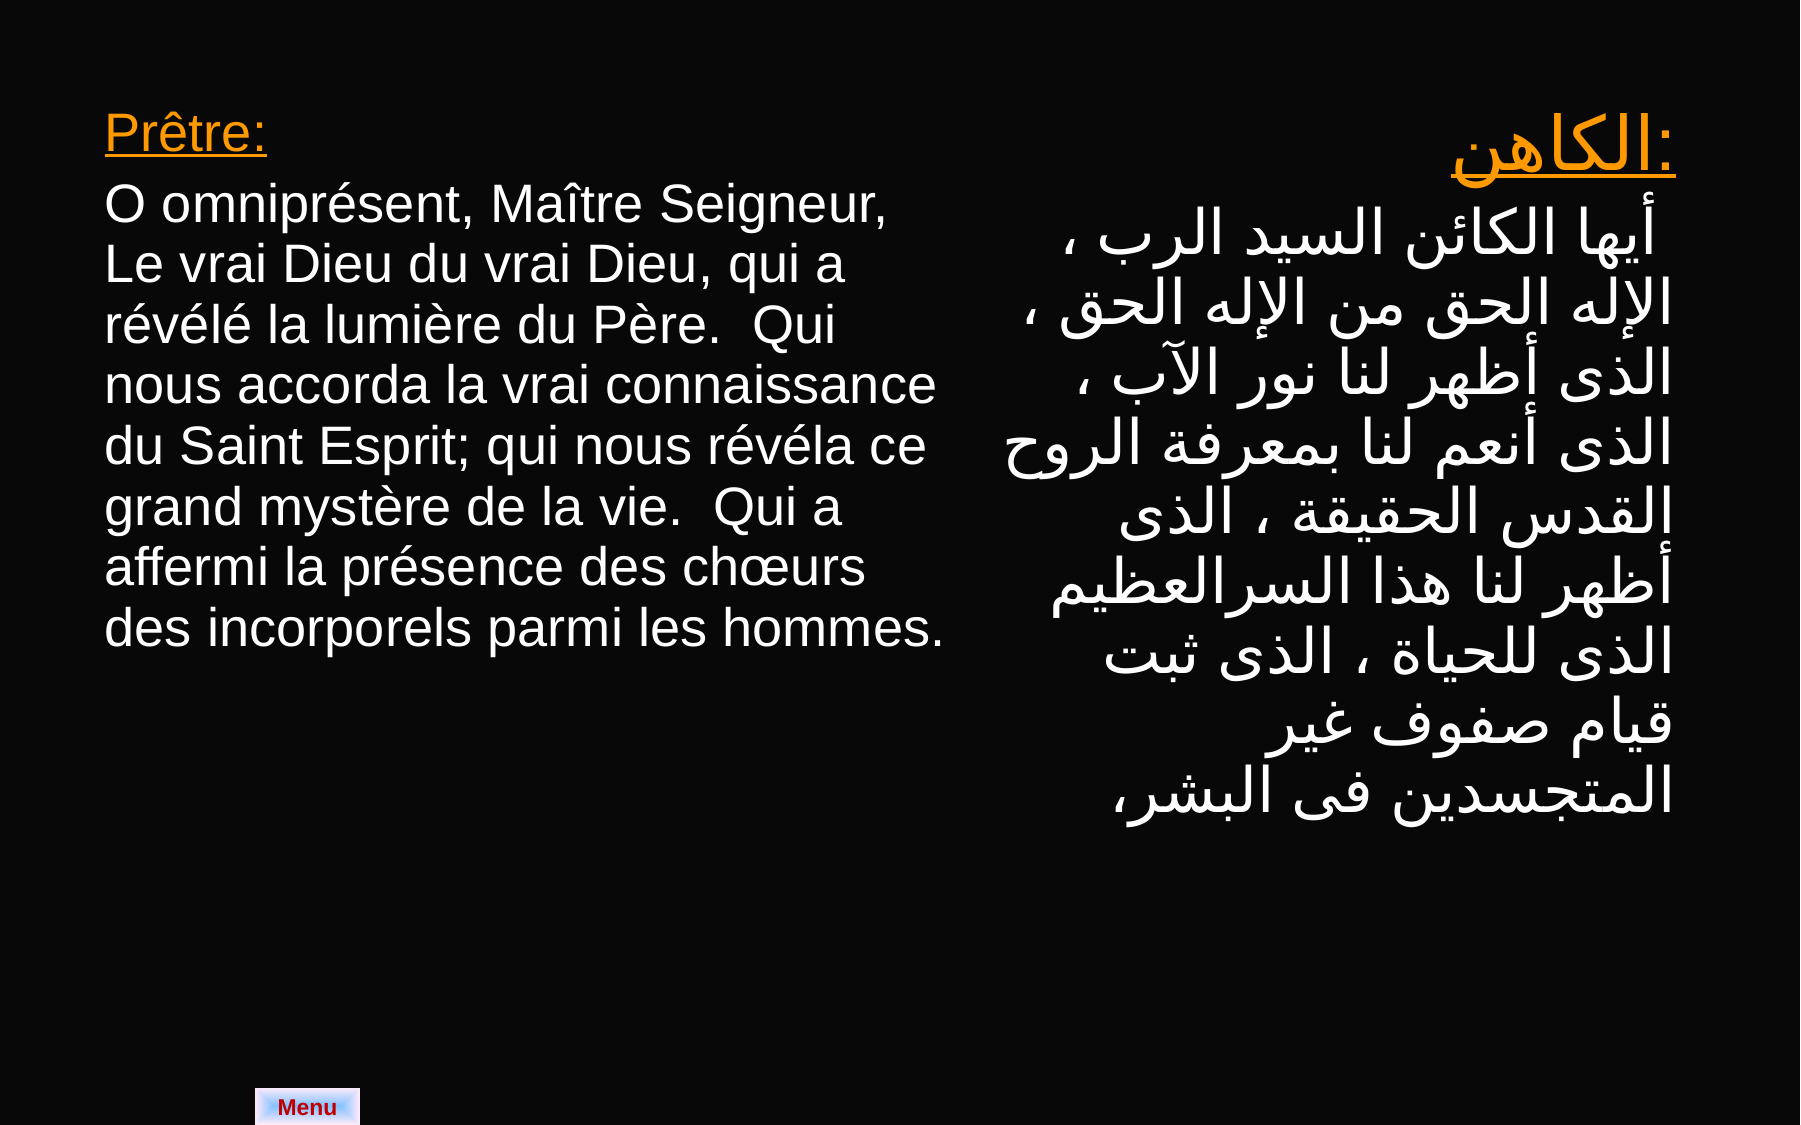

| Prêtre: O omniprésent, Maître Seigneur, Le vrai Dieu du vrai Dieu, qui a révélé la lumière du Père. Qui nous accorda la vrai connaissance du Saint Esprit; qui nous révéla ce grand mystère de la vie. Qui a affermi la présence des chœurs des incorporels parmi les hommes. | الكاهن: أيها الكائن السيد الرب ، الإله الحق من الإله الحق ، الذى أظهر لنا نور الآب ، الذى أنعم لنا بمعرفة الروح القدس الحقيقة ، الذى أظهر لنا هذا السرالعظيم الذى للحياة ، الذى ثبت قيام صفوف غير المتجسدين فى البشر، |
| --- | --- |

Menu